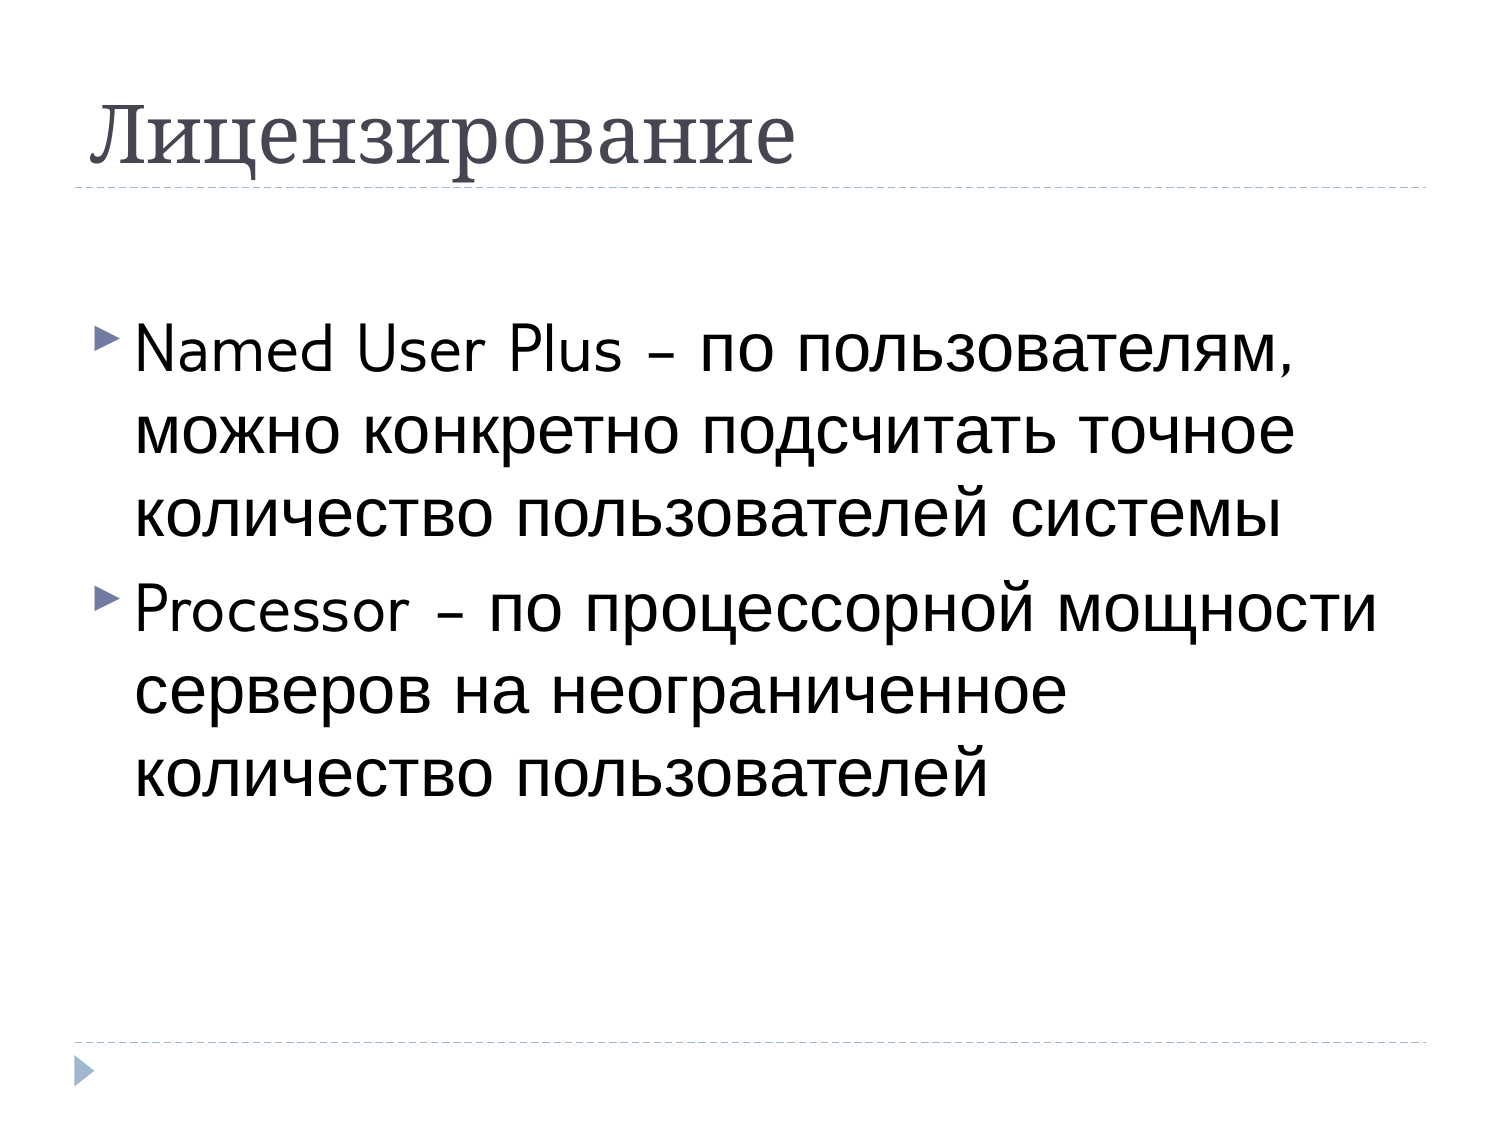

# Лицензирование

Named User Plus – по пользователям, можно конкретно подсчитать точное количество пользователей системы
Processor – по процессорной мощности серверов на неограниченное количество пользователей